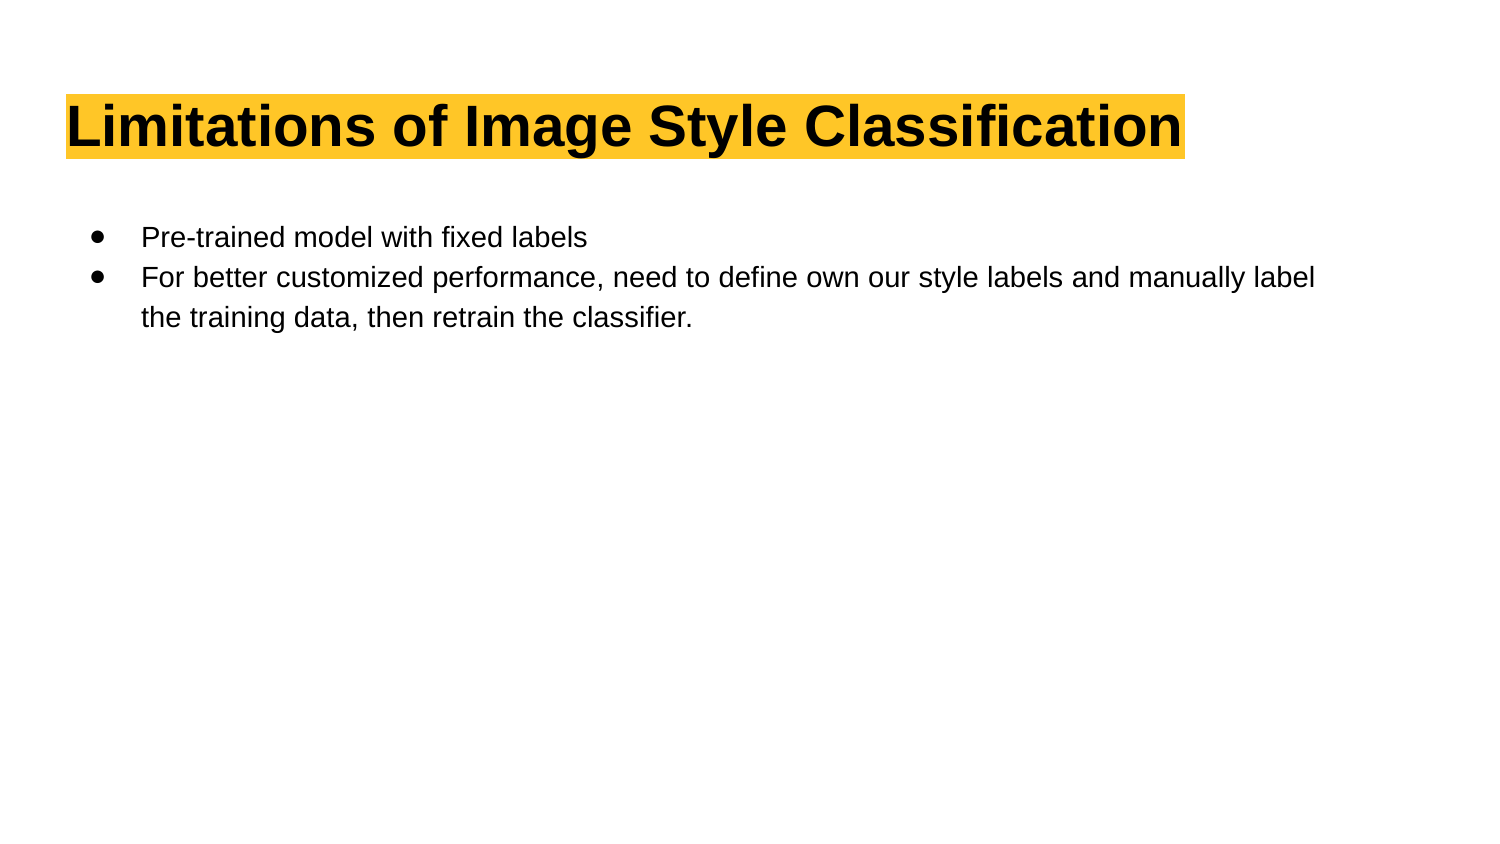

# Limitations of Image Style Classification
Pre-trained model with fixed labels
For better customized performance, need to define own our style labels and manually label the training data, then retrain the classifier.